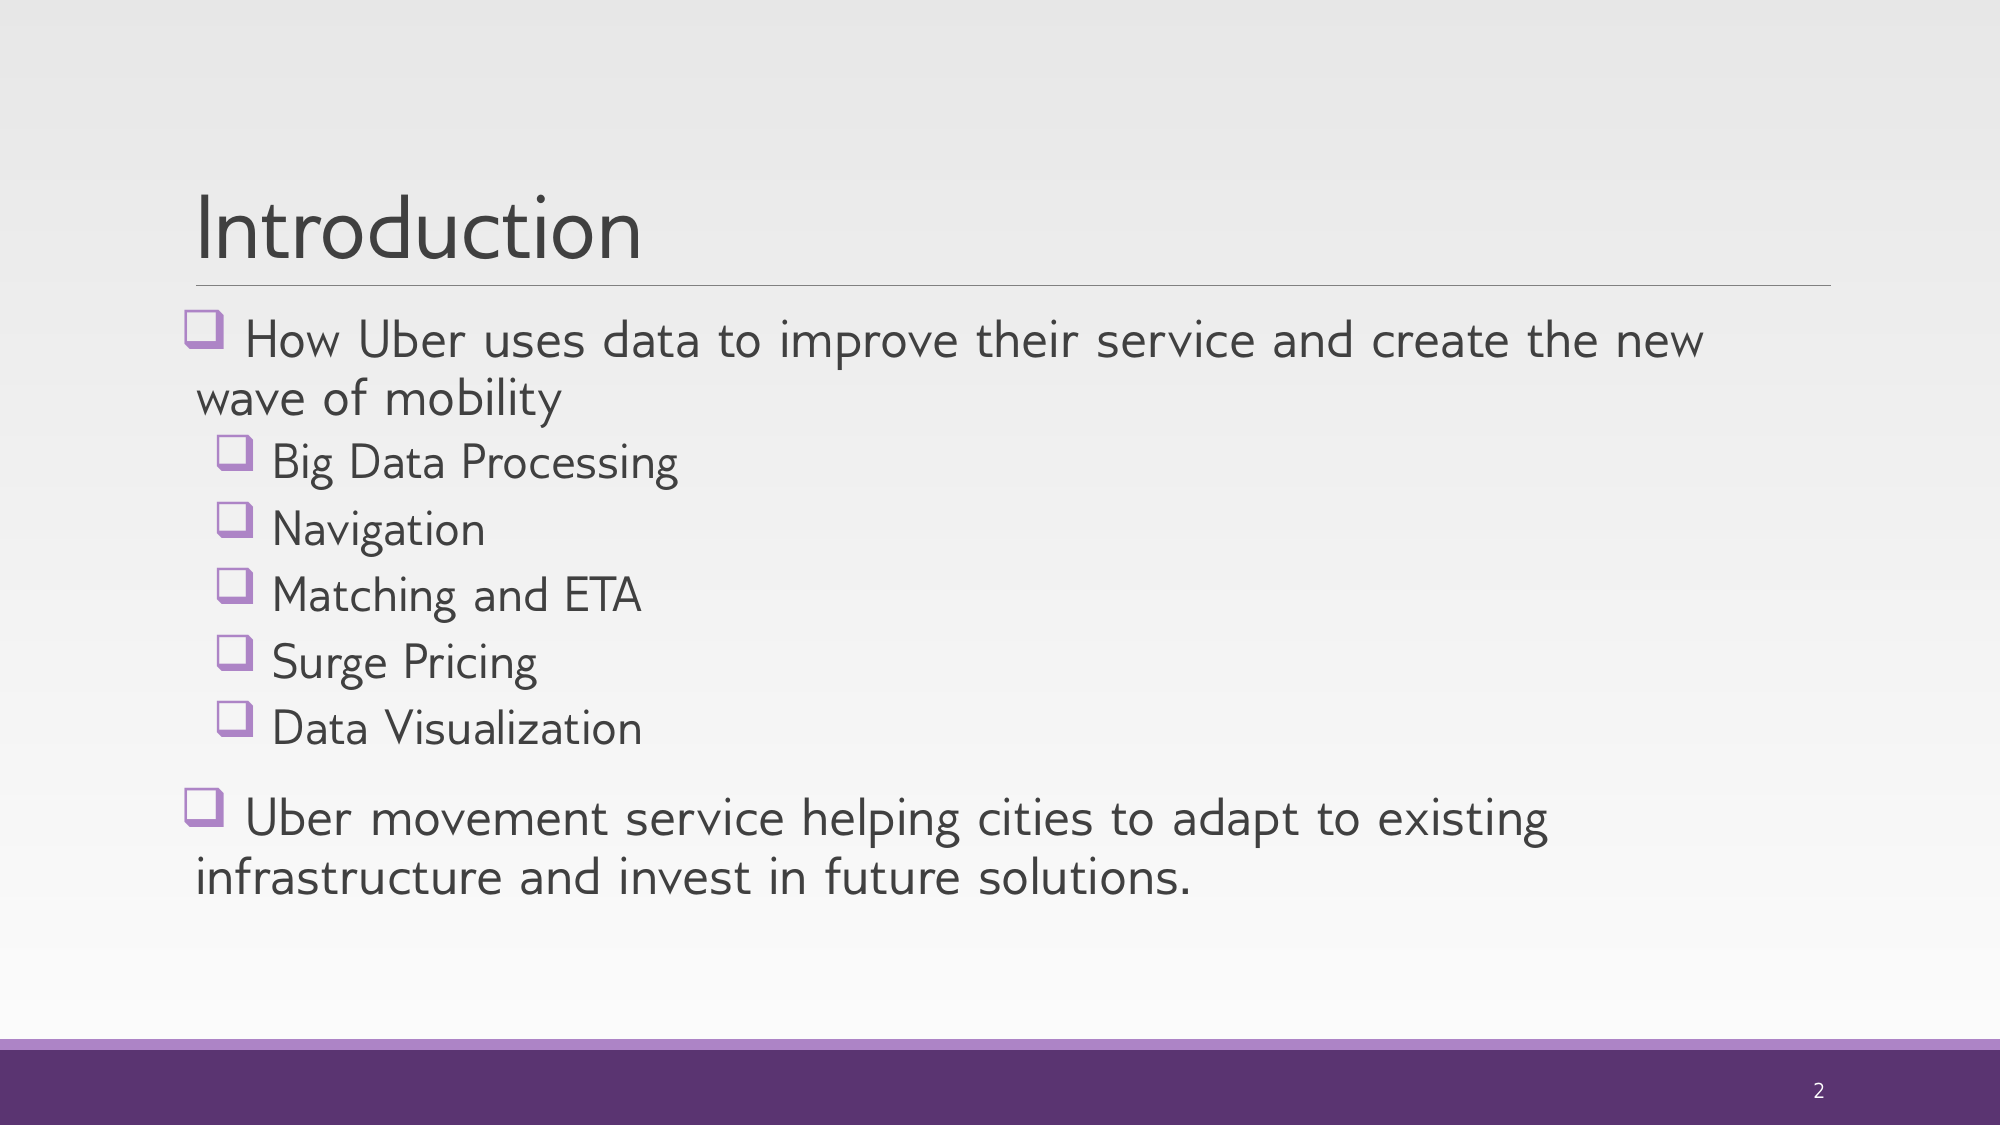

# Introduction
 How Uber uses data to improve their service and create the new wave of mobility
 Big Data Processing
 Navigation
 Matching and ETA
 Surge Pricing
 Data Visualization
 Uber movement service helping cities to adapt to existing infrastructure and invest in future solutions.
2